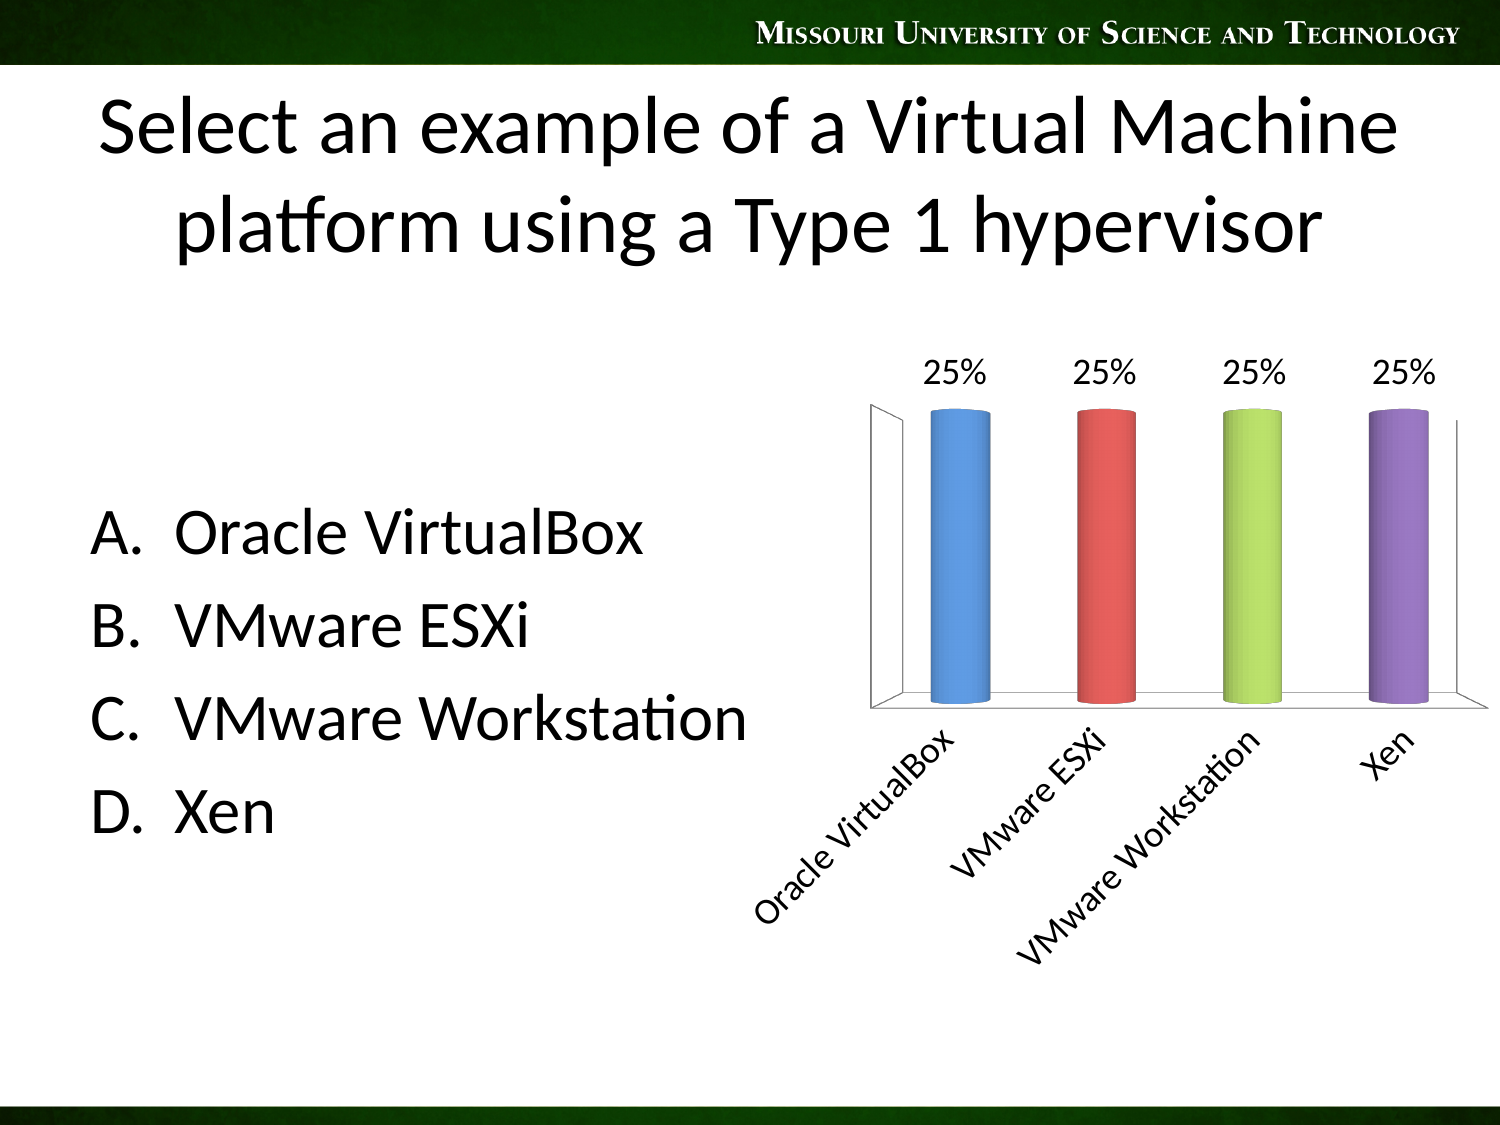

# Select an example of a Virtual Machine platform using a Type 1 hypervisor

[unsupported chart]

Oracle VirtualBox
VMware ESXi
VMware Workstation
Xen